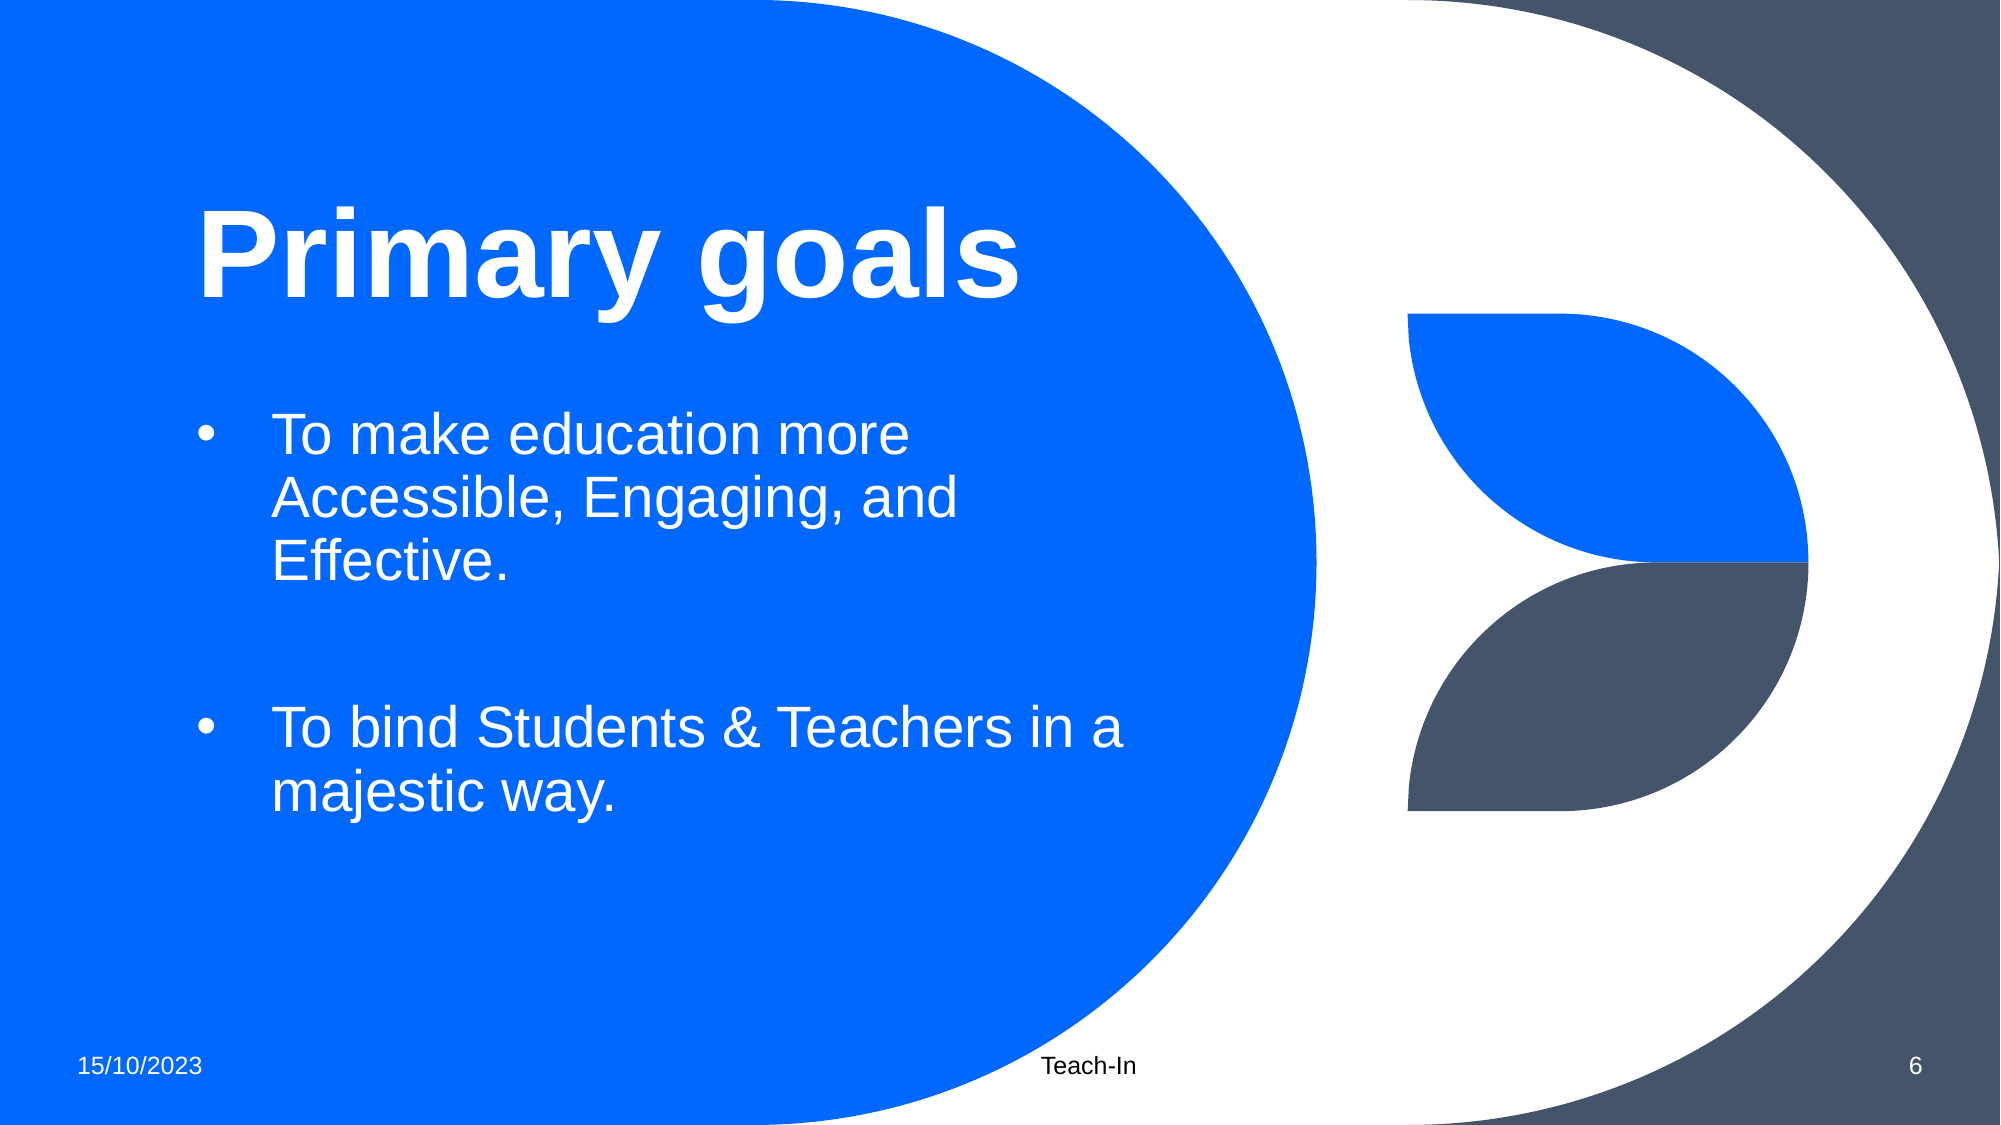

# Primary goals
To make education more Accessible, Engaging, and Effective.

To bind Students & Teachers in a majestic way.
Teach-In
15/10/2023
6